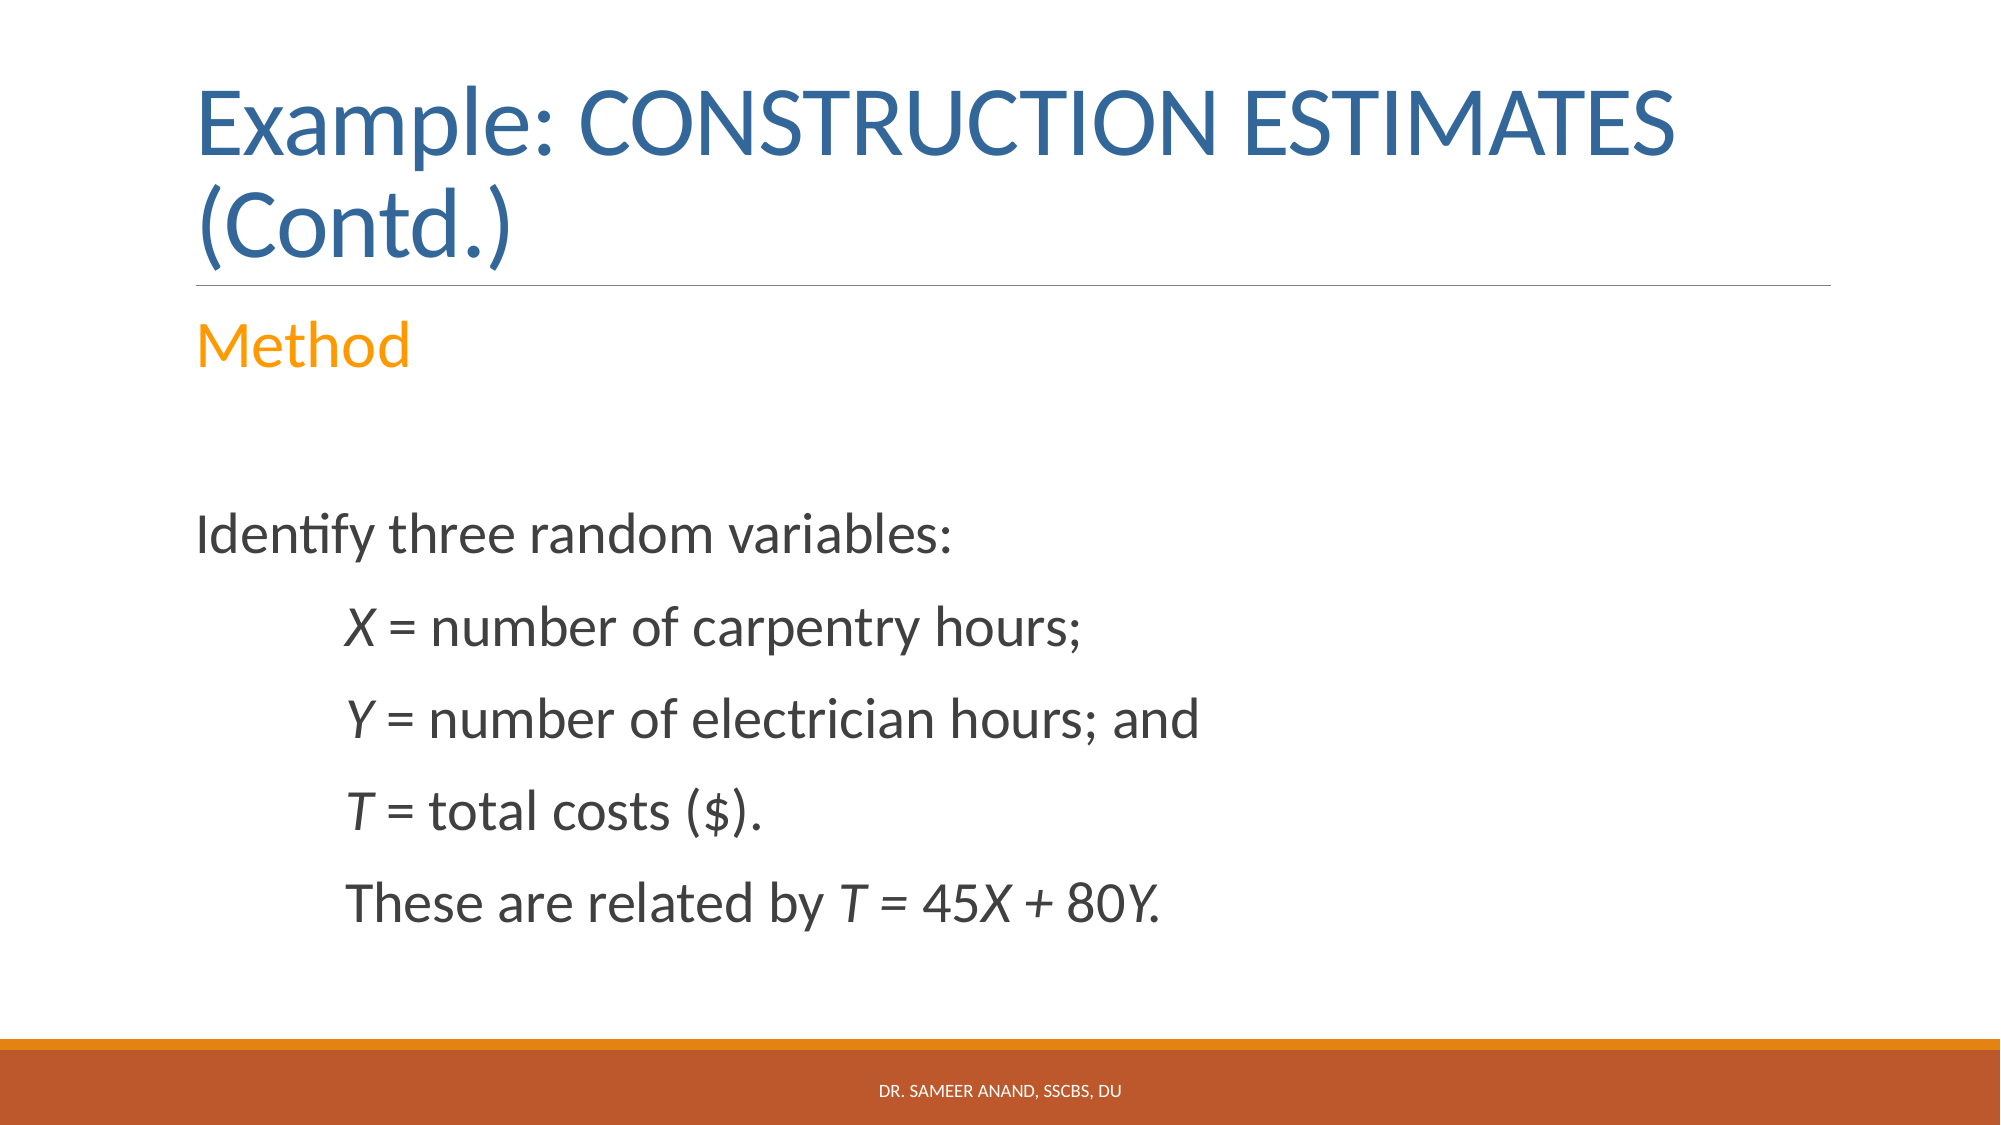

# Example: CONSTRUCTION ESTIMATES (Contd.)
Method

Identify three random variables:
	X = number of carpentry hours;
	Y = number of electrician hours; and
	T = total costs ($).
	These are related by T = 45X + 80Y.

Dr. Sameer Anand, SSCBS, DU